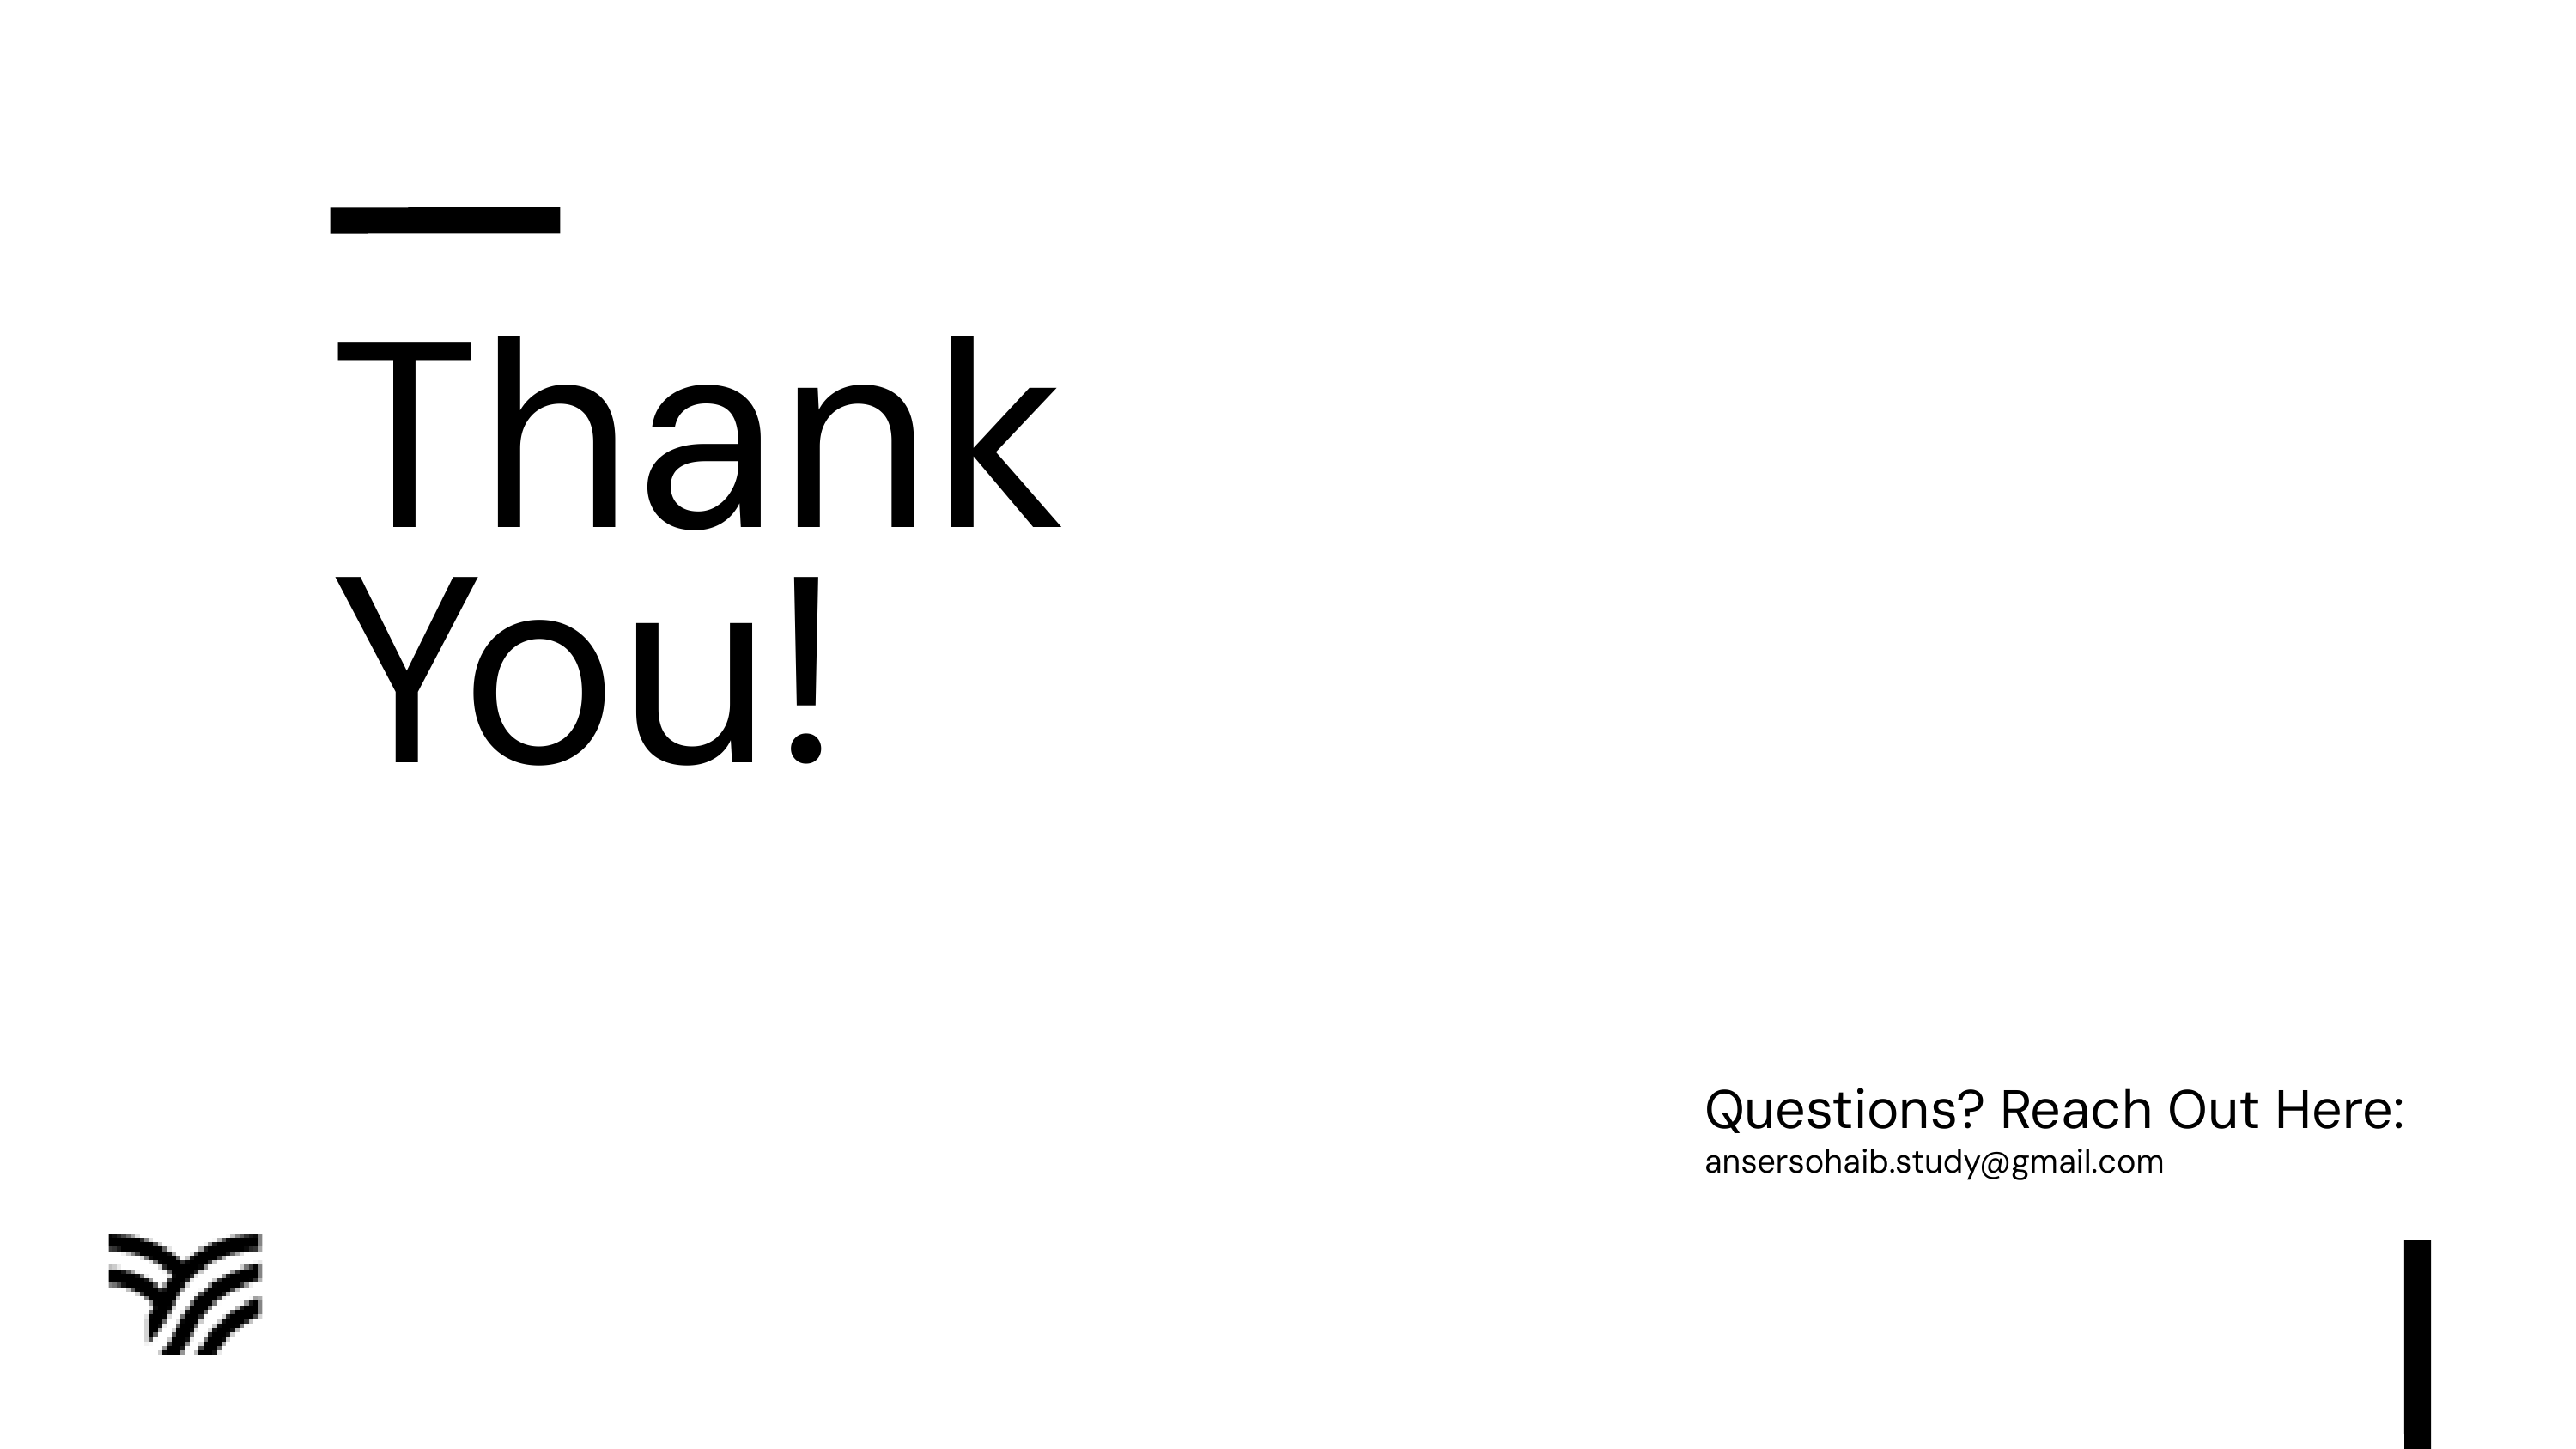

Thank
You!
Questions? Reach Out Here:
ansersohaib.study@gmail.com